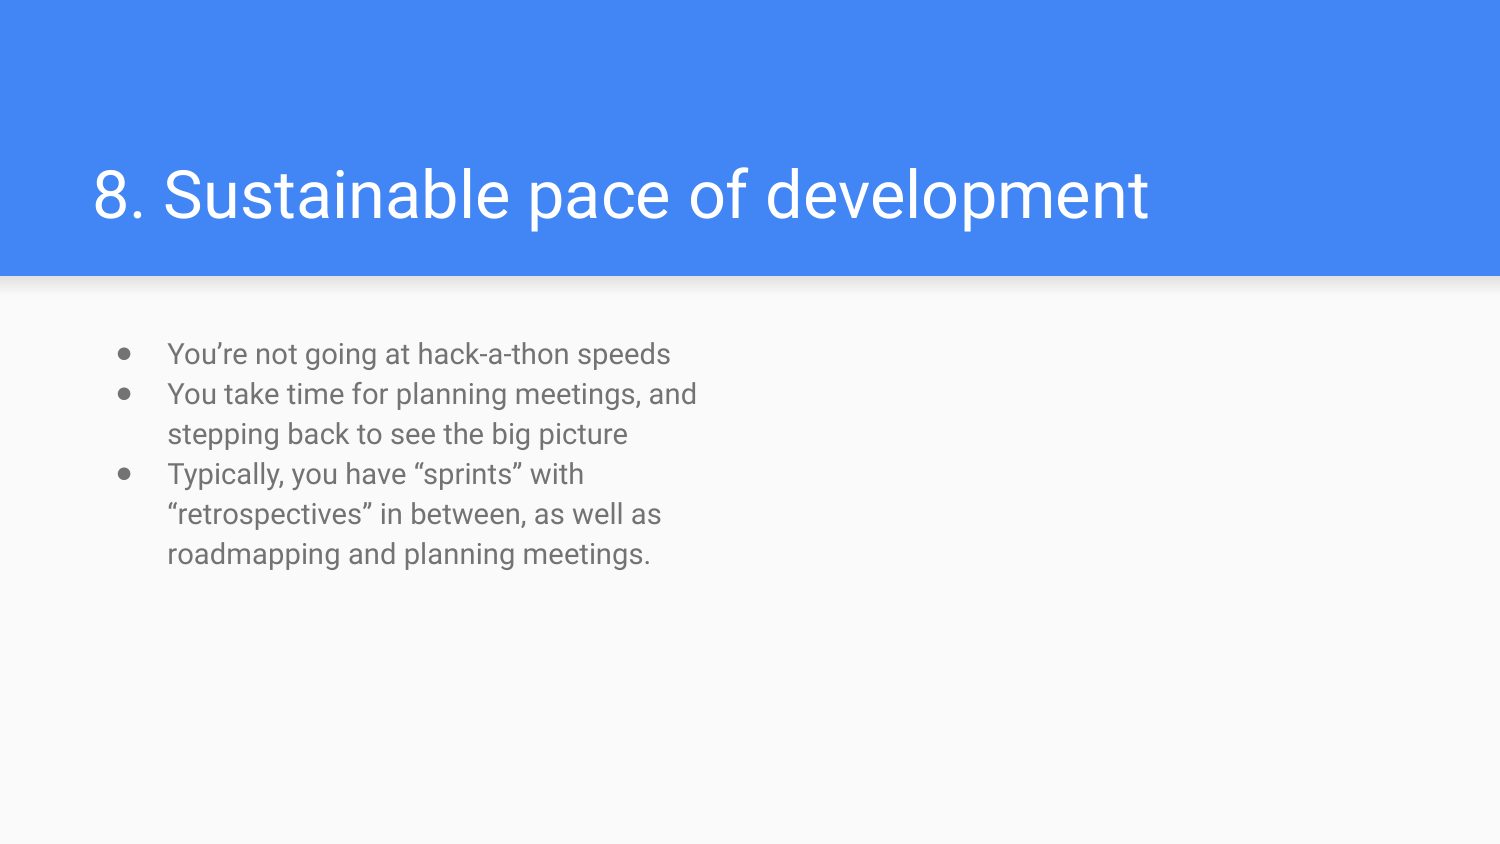

# 8. Sustainable pace of development
You’re not going at hack-a-thon speeds
You take time for planning meetings, and stepping back to see the big picture
Typically, you have “sprints” with “retrospectives” in between, as well as roadmapping and planning meetings.